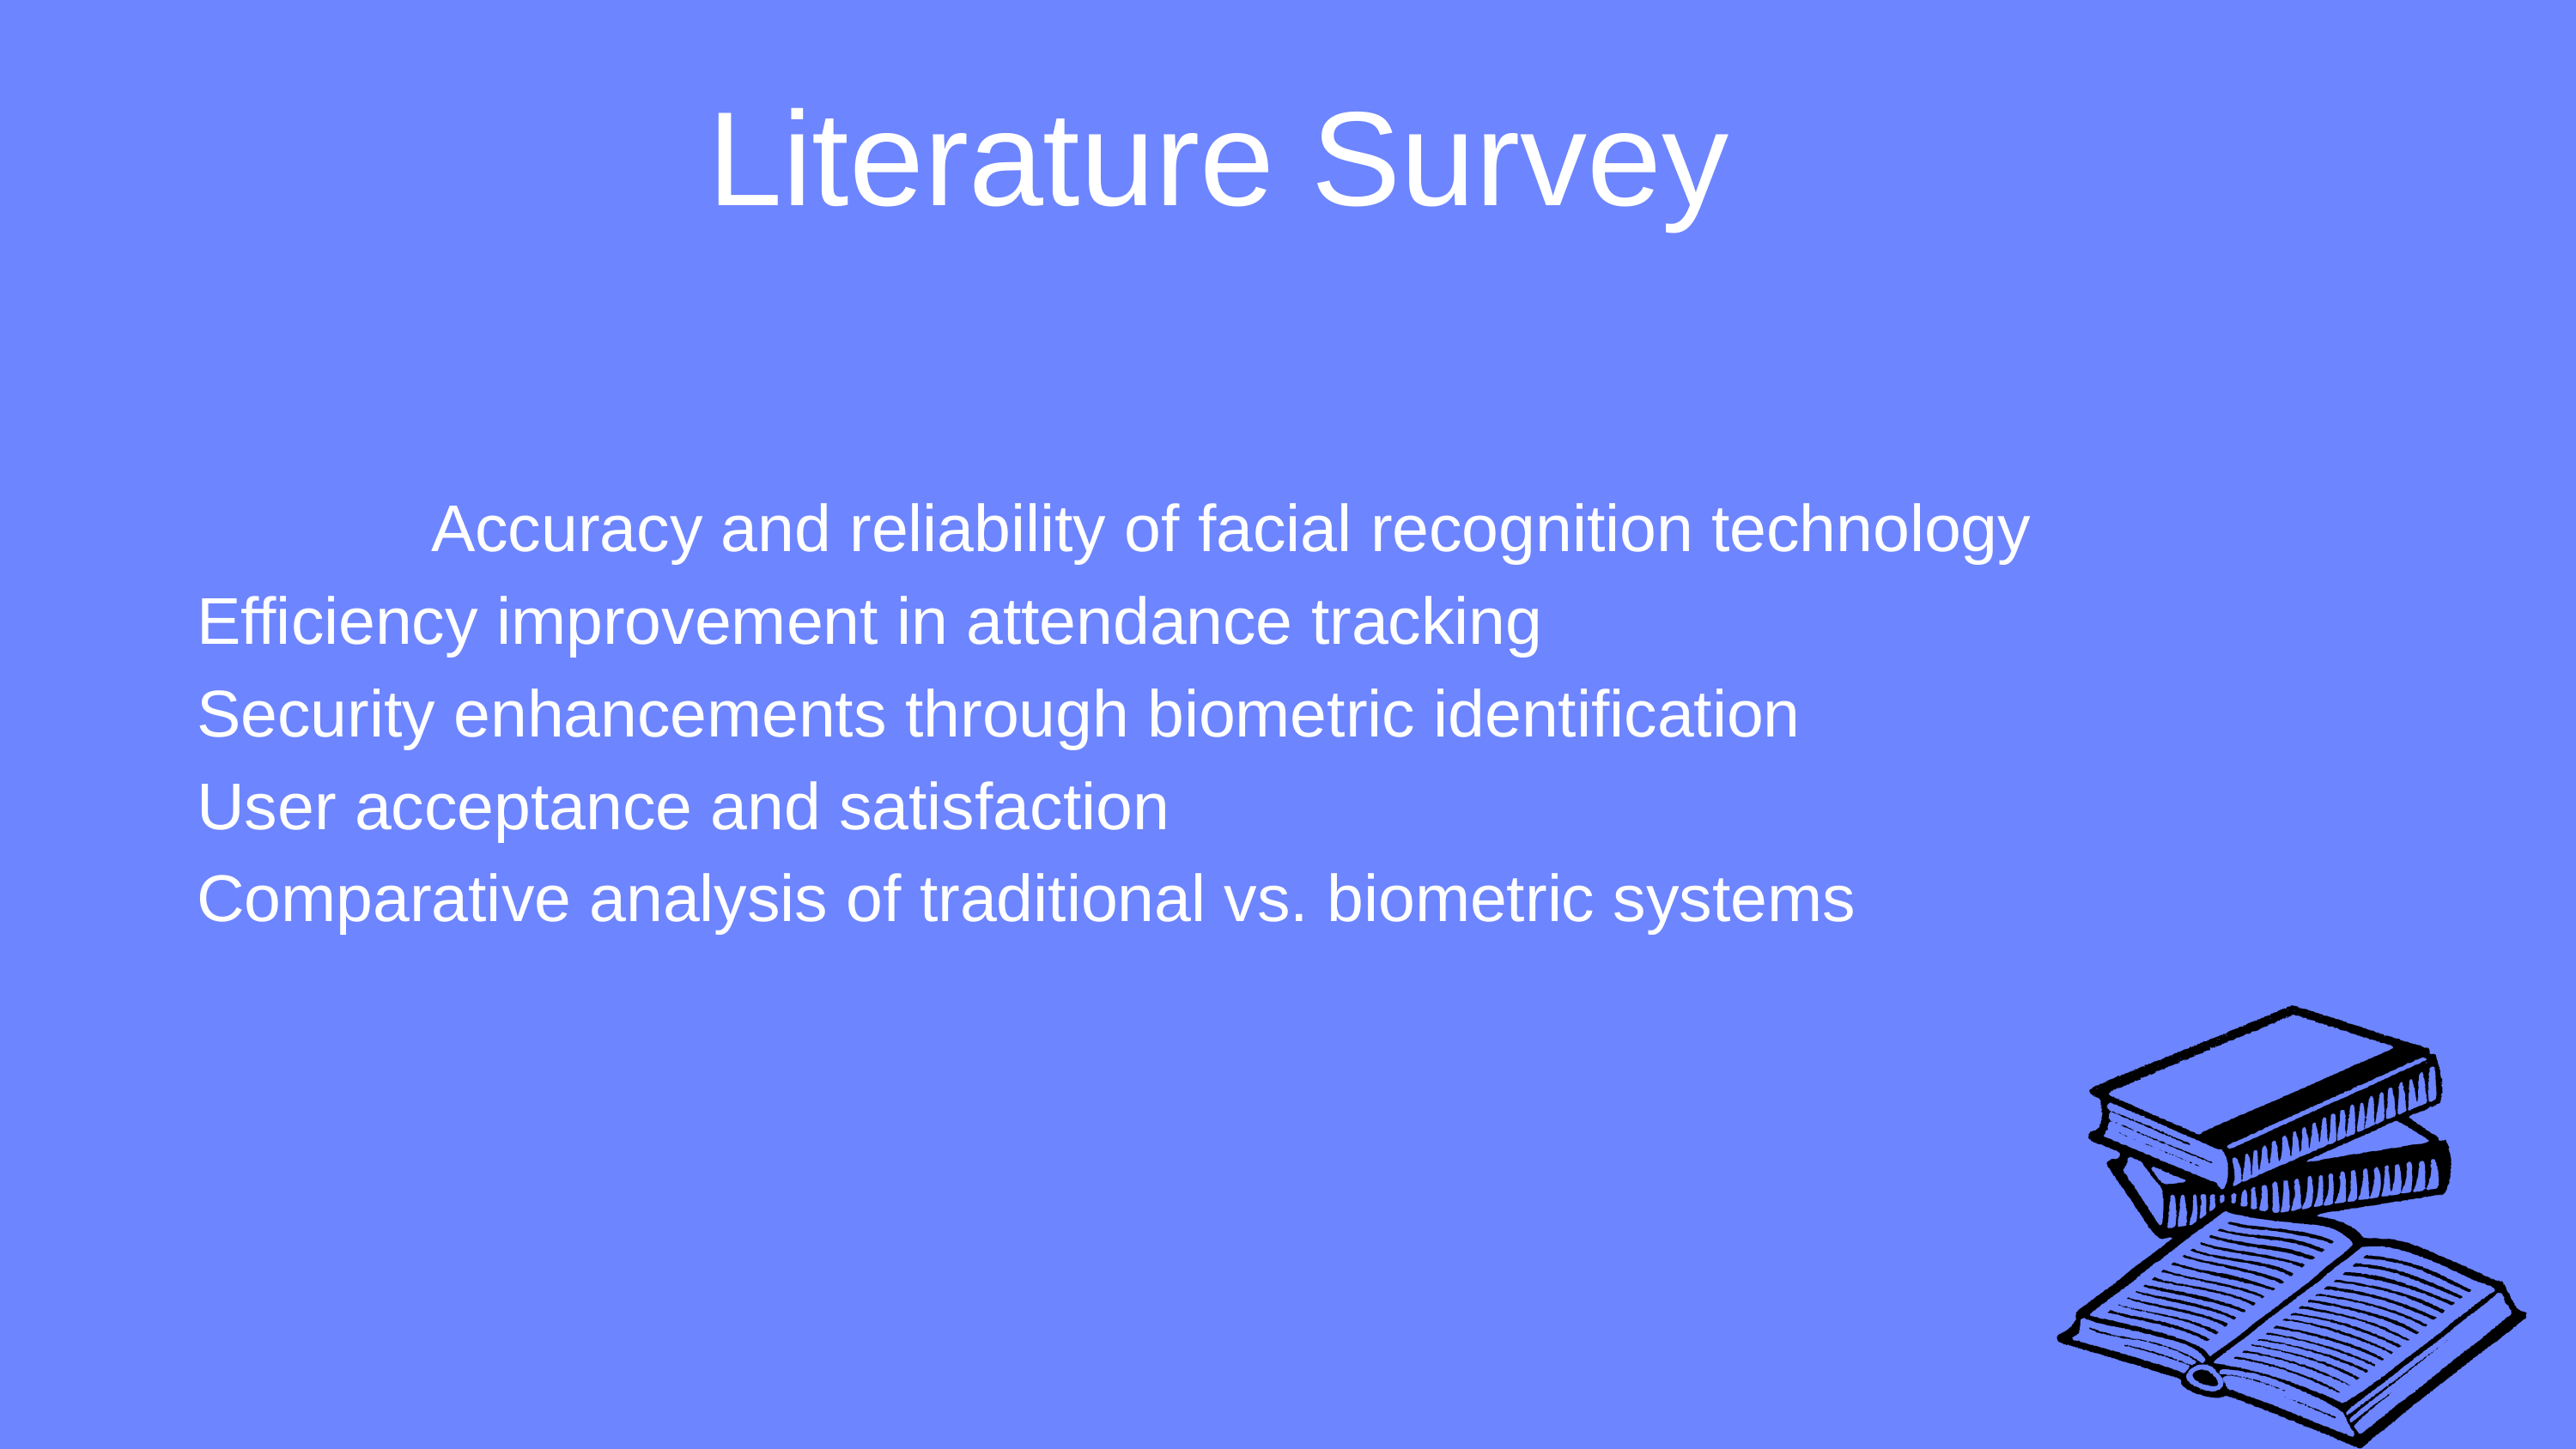

Literature Survey
 Accuracy and reliability of facial recognition technology
Efficiency improvement in attendance tracking
Security enhancements through biometric identification
User acceptance and satisfaction
Comparative analysis of traditional vs. biometric systems